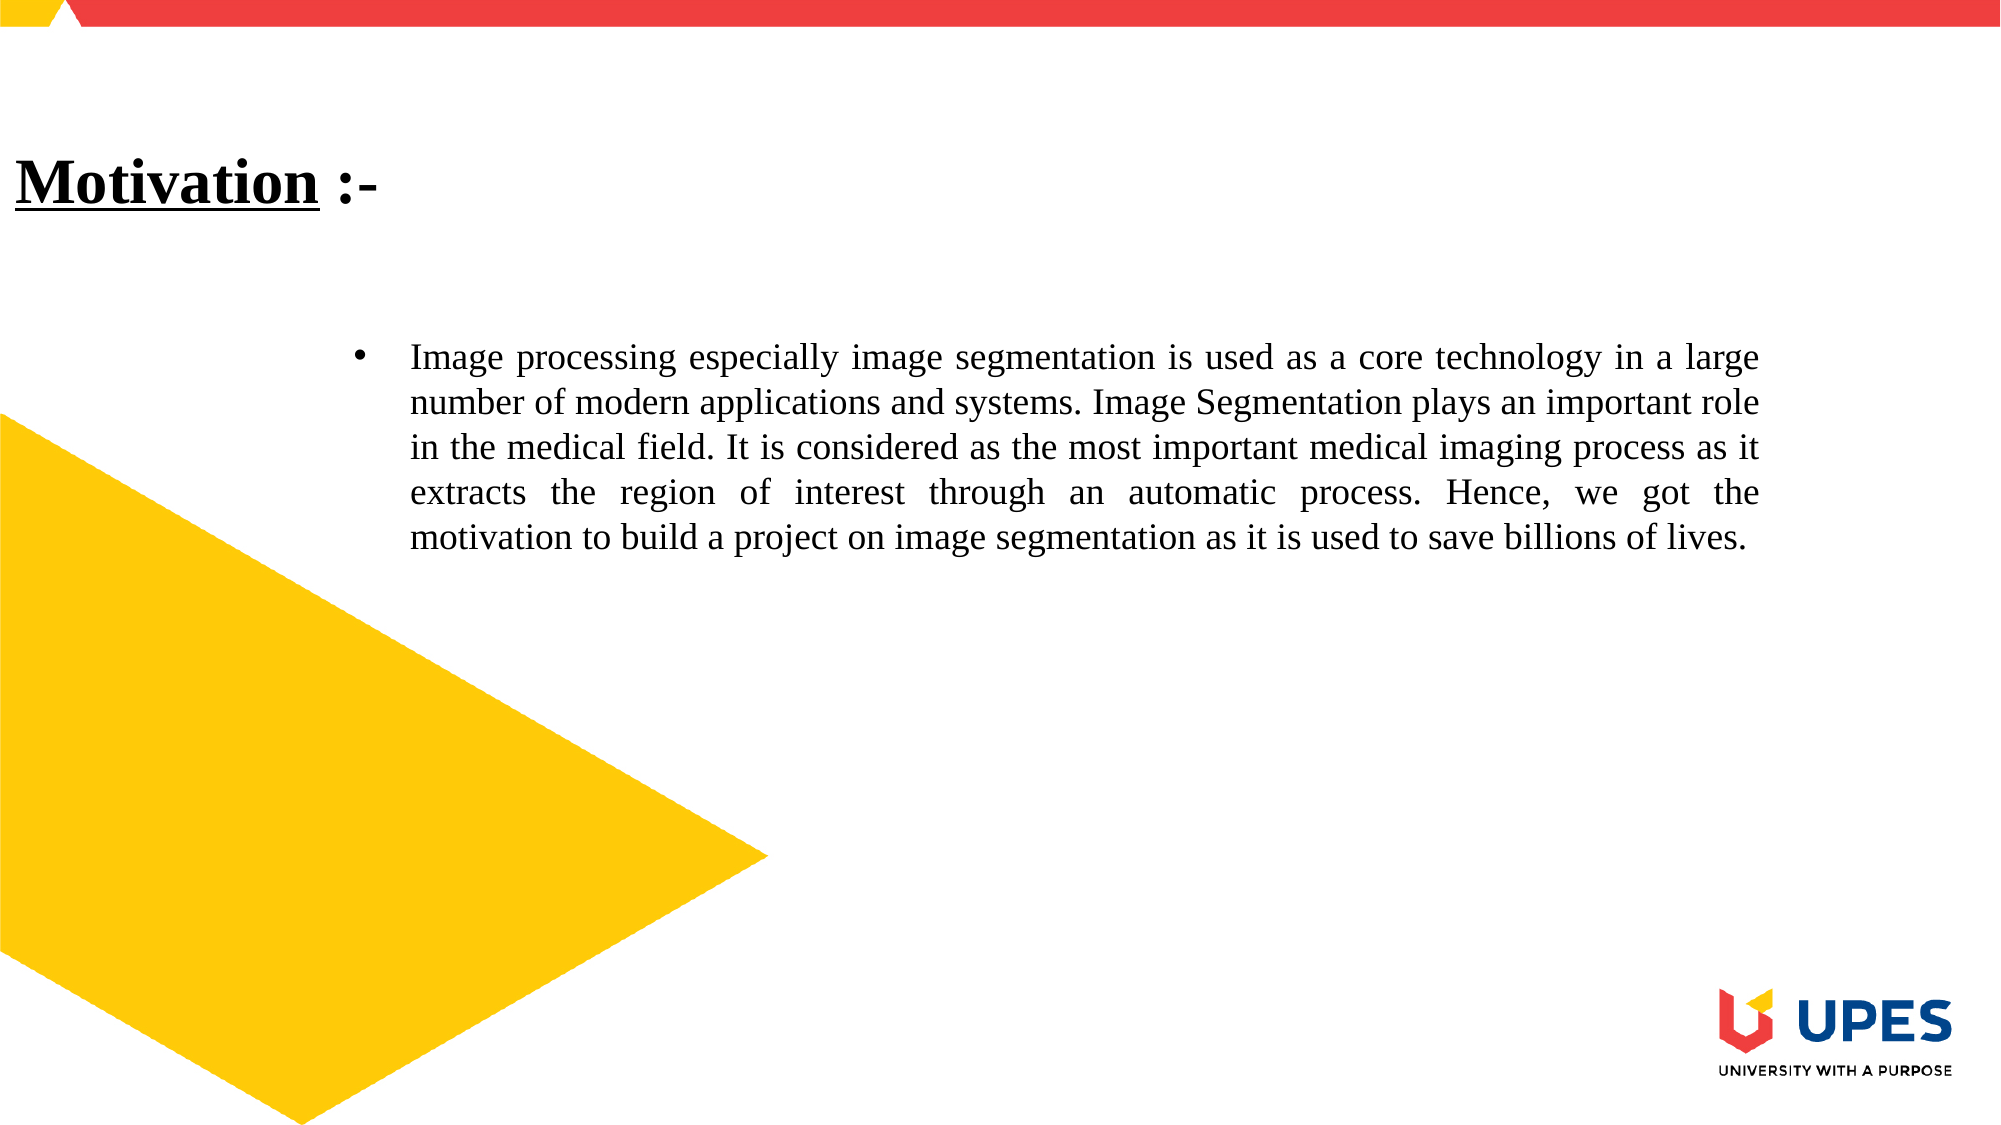

# Motivation :-
Image processing especially image segmentation is used as a core technology in a large number of modern applications and systems. Image Segmentation plays an important role in the medical field. It is considered as the most important medical imaging process as it extracts the region of interest through an automatic process. Hence, we got the motivation to build a project on image segmentation as it is used to save billions of lives.